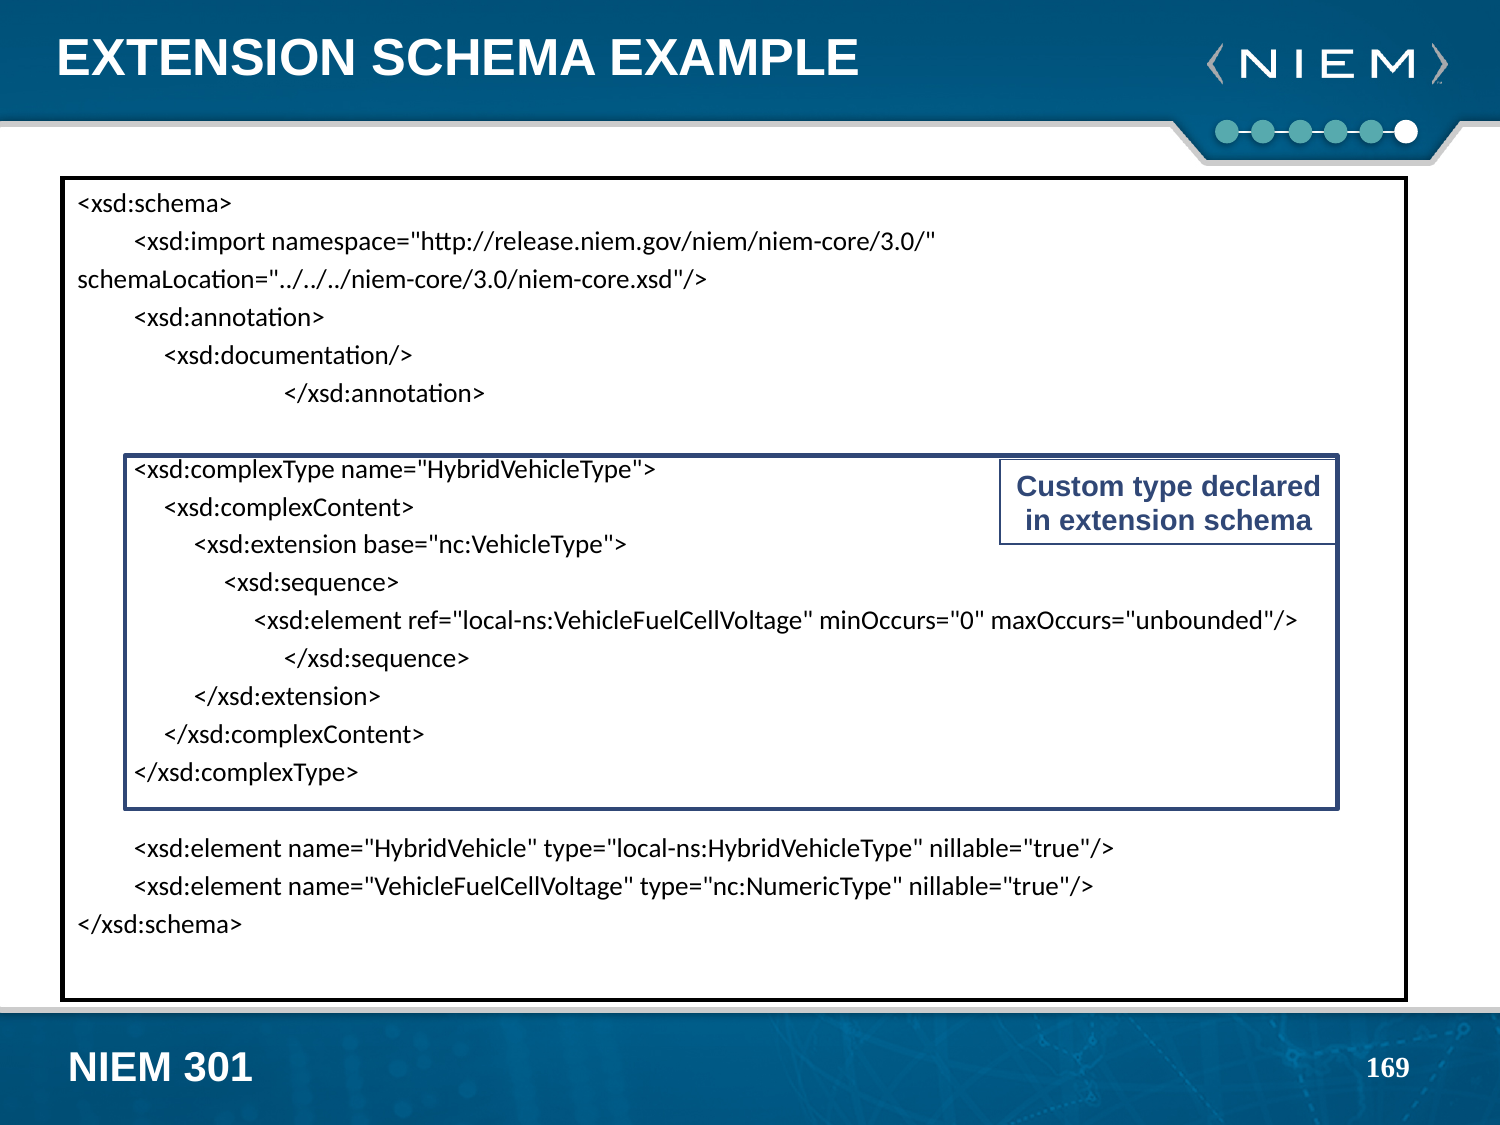

# Extension Schema Example

<xsd:schema>
	<xsd:import namespace="http://release.niem.gov/niem/niem-core/3.0/"
schemaLocation="../../../niem-core/3.0/niem-core.xsd"/>
	<xsd:annotation>
	     <xsd:documentation/>
	     	</xsd:annotation>

	<xsd:complexType name="HybridVehicleType">
	     <xsd:complexContent>
	          <xsd:extension base="nc:VehicleType">
	               <xsd:sequence>
	                    <xsd:element ref="local-ns:VehicleFuelCellVoltage" minOccurs="0" maxOccurs="unbounded"/>
		</xsd:sequence>
	          </xsd:extension>
	     </xsd:complexContent>
	</xsd:complexType>

	<xsd:element name="HybridVehicle" type="local-ns:HybridVehicleType" nillable="true"/>
	<xsd:element name="VehicleFuelCellVoltage" type="nc:NumericType" nillable="true"/>
</xsd:schema>

Custom type declared in extension schema
169